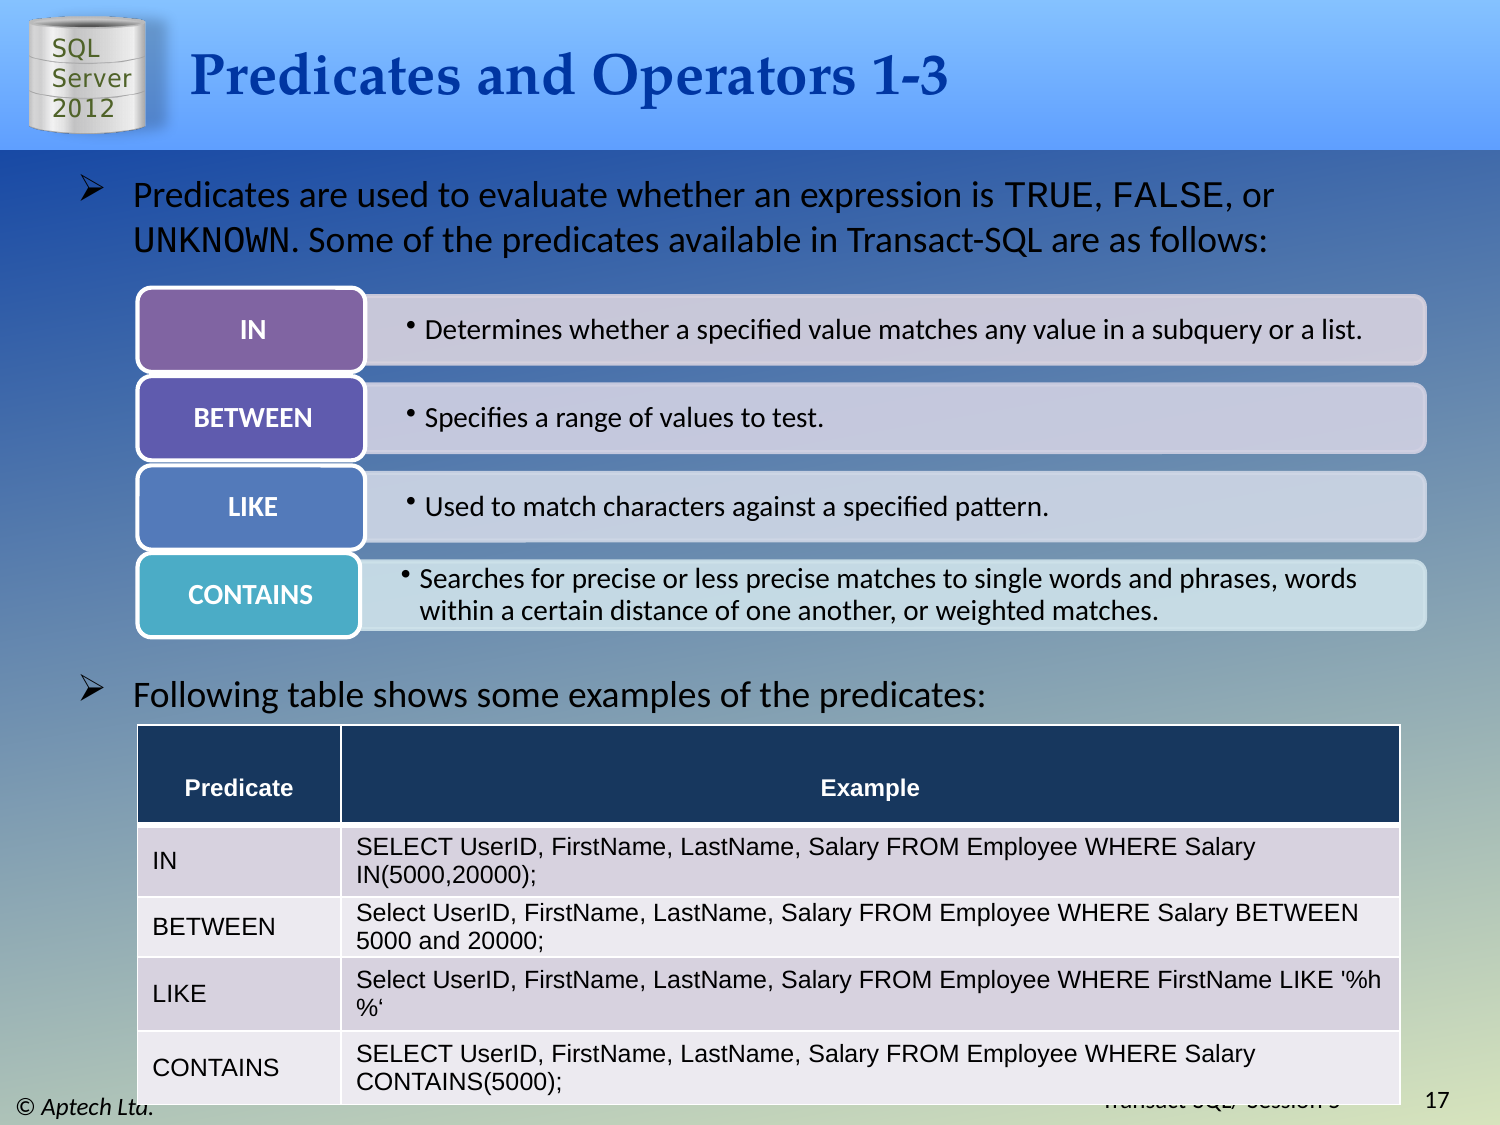

# Predicates and Operators 1-3
Predicates are used to evaluate whether an expression is TRUE, FALSE, or UNKNOWN. Some of the predicates available in Transact-SQL are as follows:
Determines whether a specified value matches any value in a subquery or a list.
IN
Specifies a range of values to test.
BETWEEN
Used to match characters against a specified pattern.
LIKE
Searches for precise or less precise matches to single words and phrases, words within a certain distance of one another, or weighted matches.
CONTAINS
Following table shows some examples of the predicates:
| Predicate | Example |
| --- | --- |
| IN | SELECT UserID, FirstName, LastName, Salary FROM Employee WHERE Salary IN(5000,20000); |
| BETWEEN | Select UserID, FirstName, LastName, Salary FROM Employee WHERE Salary BETWEEN 5000 and 20000; |
| LIKE | Select UserID, FirstName, LastName, Salary FROM Employee WHERE FirstName LIKE '%h%‘ |
| CONTAINS | SELECT UserID, FirstName, LastName, Salary FROM Employee WHERE Salary CONTAINS(5000); |
Transact-SQL/ Session 5
17